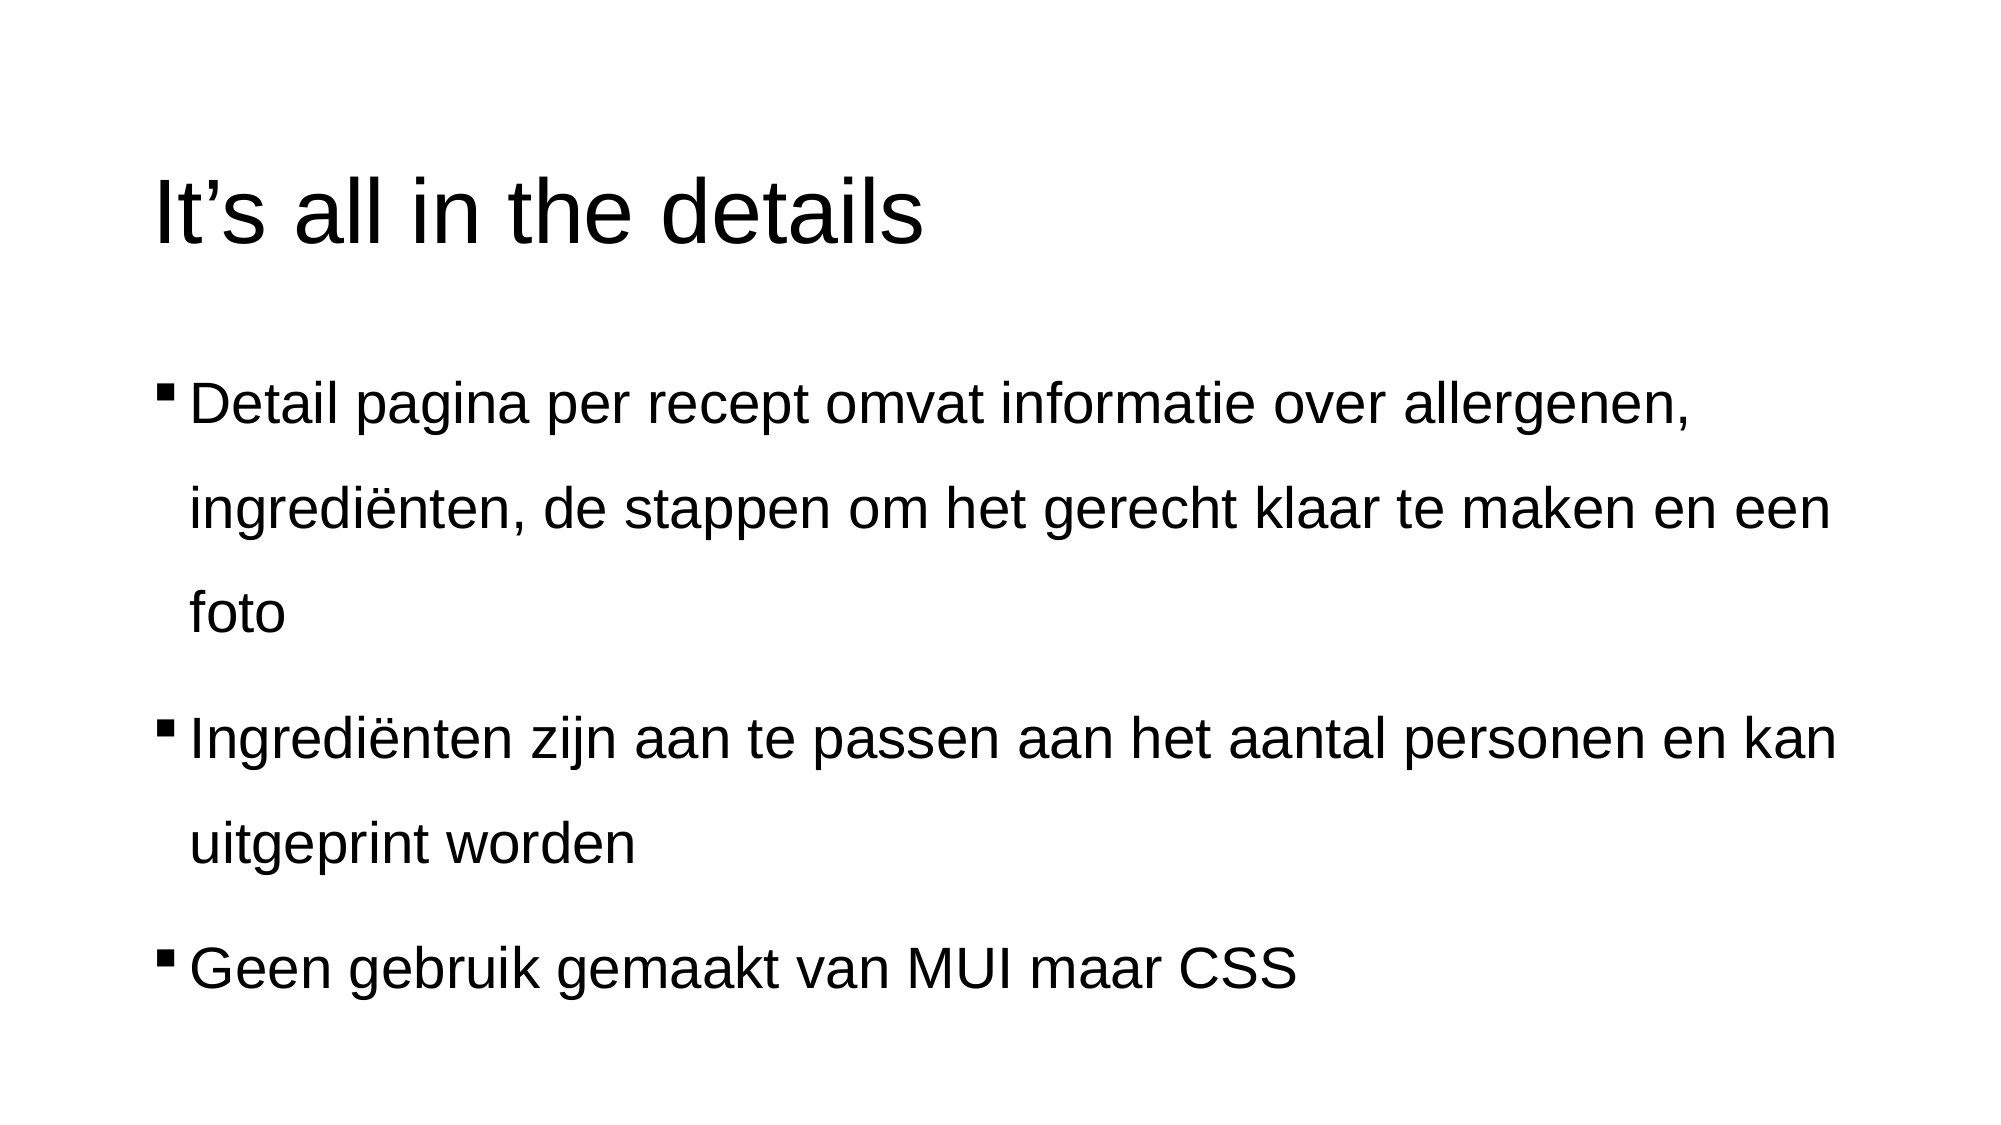

# It’s all in the details
Detail pagina per recept omvat informatie over allergenen, ingrediënten, de stappen om het gerecht klaar te maken en een foto
Ingrediënten zijn aan te passen aan het aantal personen en kan uitgeprint worden
Geen gebruik gemaakt van MUI maar CSS